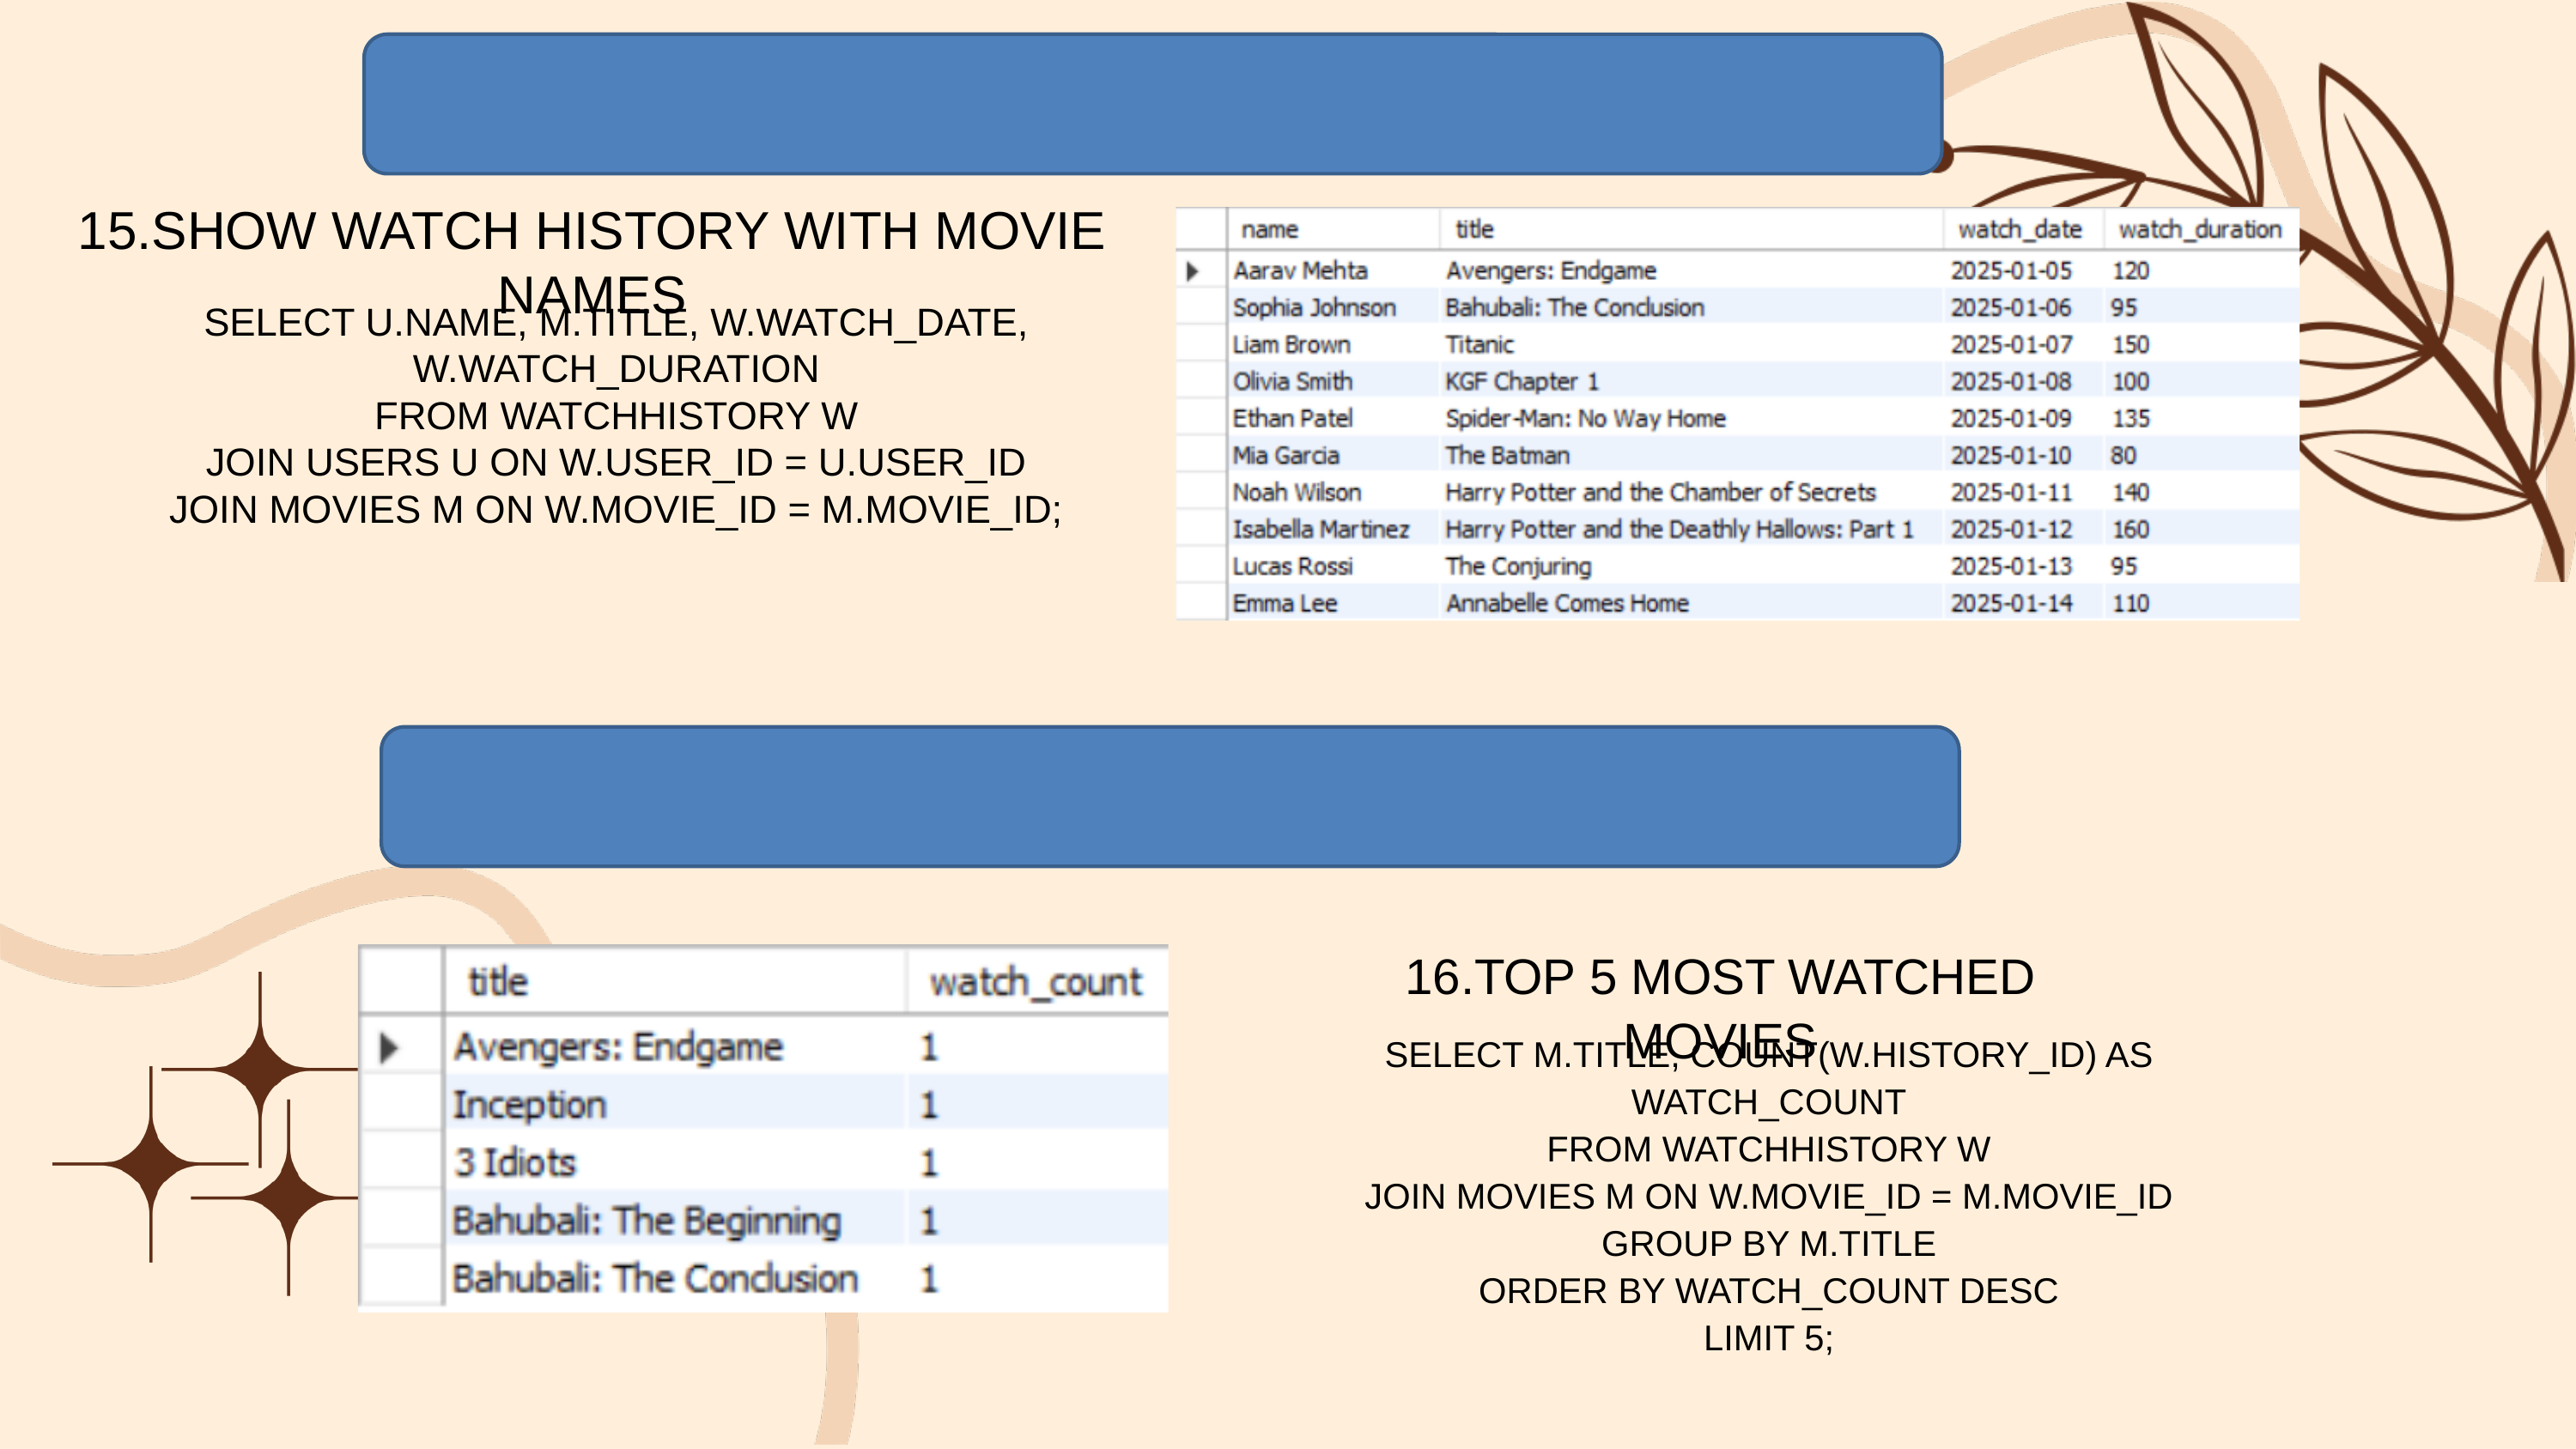

15.SHOW WATCH HISTORY WITH MOVIE NAMES

SELECT U.NAME, M.TITLE, W.WATCH_DATE, W.WATCH_DURATION
FROM WATCHHISTORY W
JOIN USERS U ON W.USER_ID = U.USER_ID
JOIN MOVIES M ON W.MOVIE_ID = M.MOVIE_ID;

16.TOP 5 MOST WATCHED MOVIES

SELECT M.TITLE, COUNT(W.HISTORY_ID) AS WATCH_COUNT
FROM WATCHHISTORY W
JOIN MOVIES M ON W.MOVIE_ID = M.MOVIE_ID
GROUP BY M.TITLE
ORDER BY WATCH_COUNT DESC
LIMIT 5;